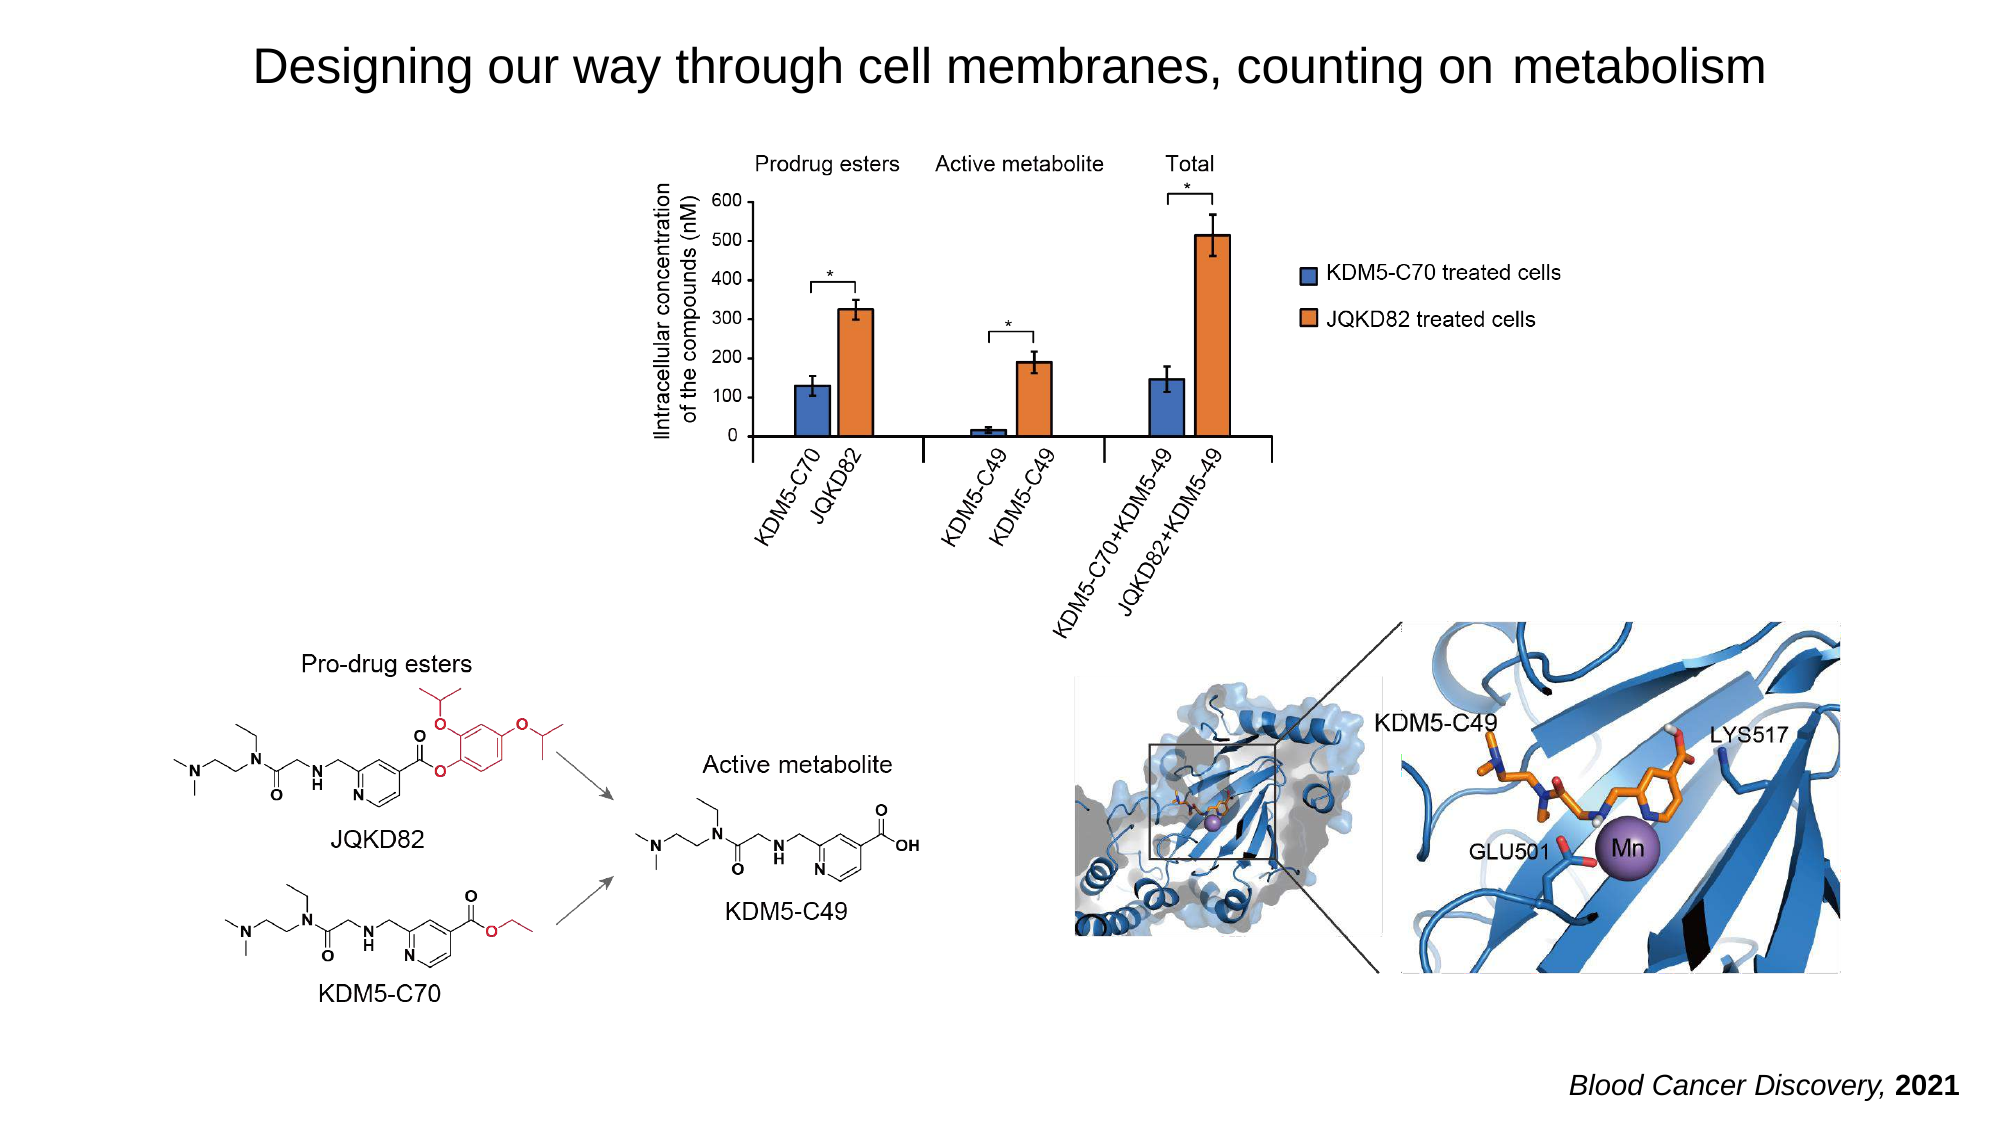

# Designing our way through cell membranes, counting on metabolism

Blood Cancer Discovery, 2021